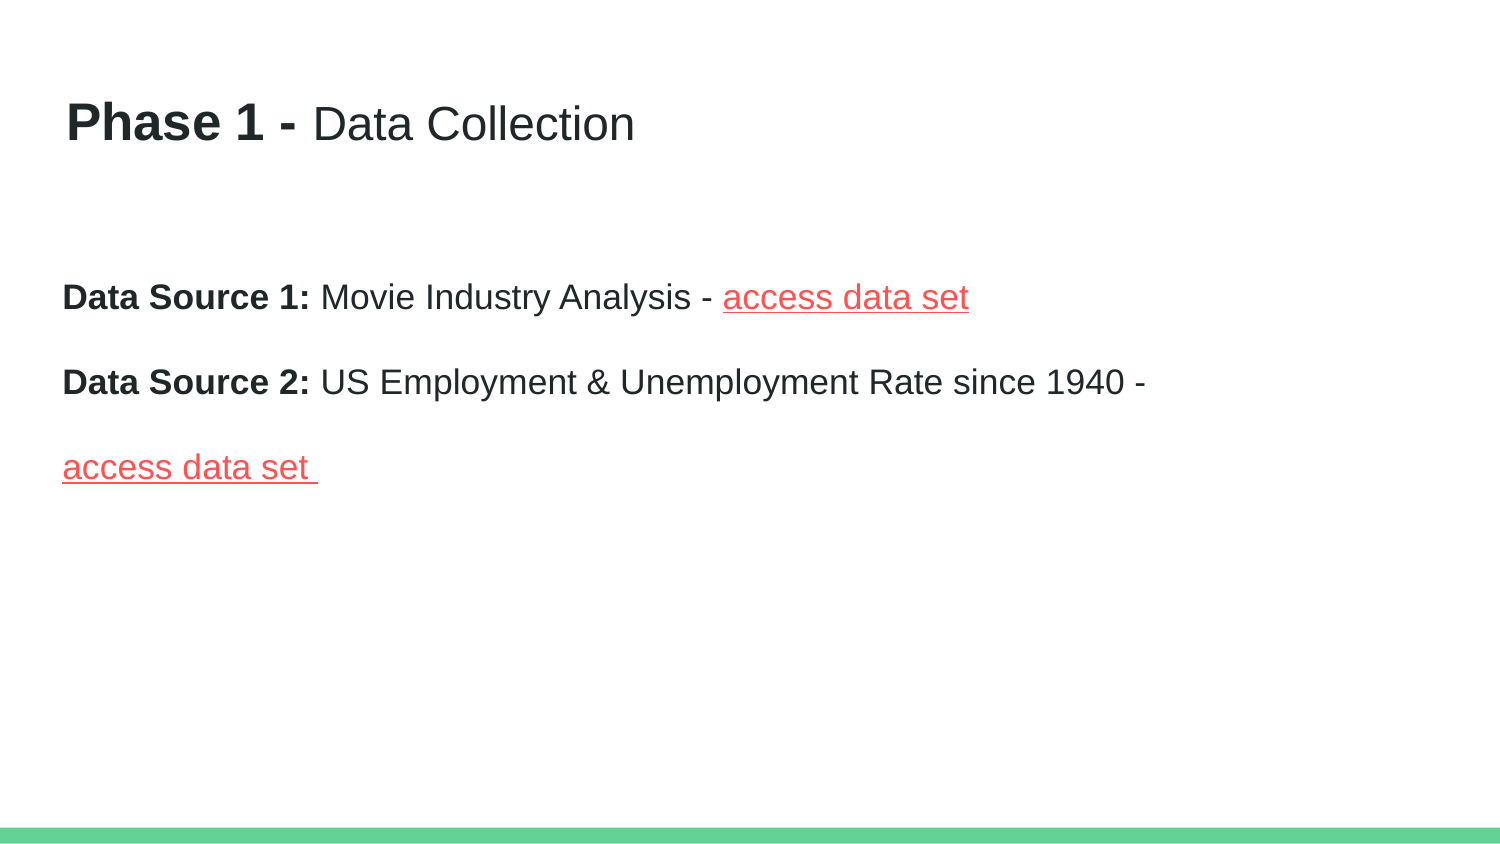

# Phase 1 - Data Collection
Data Source 1: Movie Industry Analysis - access data set
Data Source 2: US Employment & Unemployment Rate since 1940 - access data set